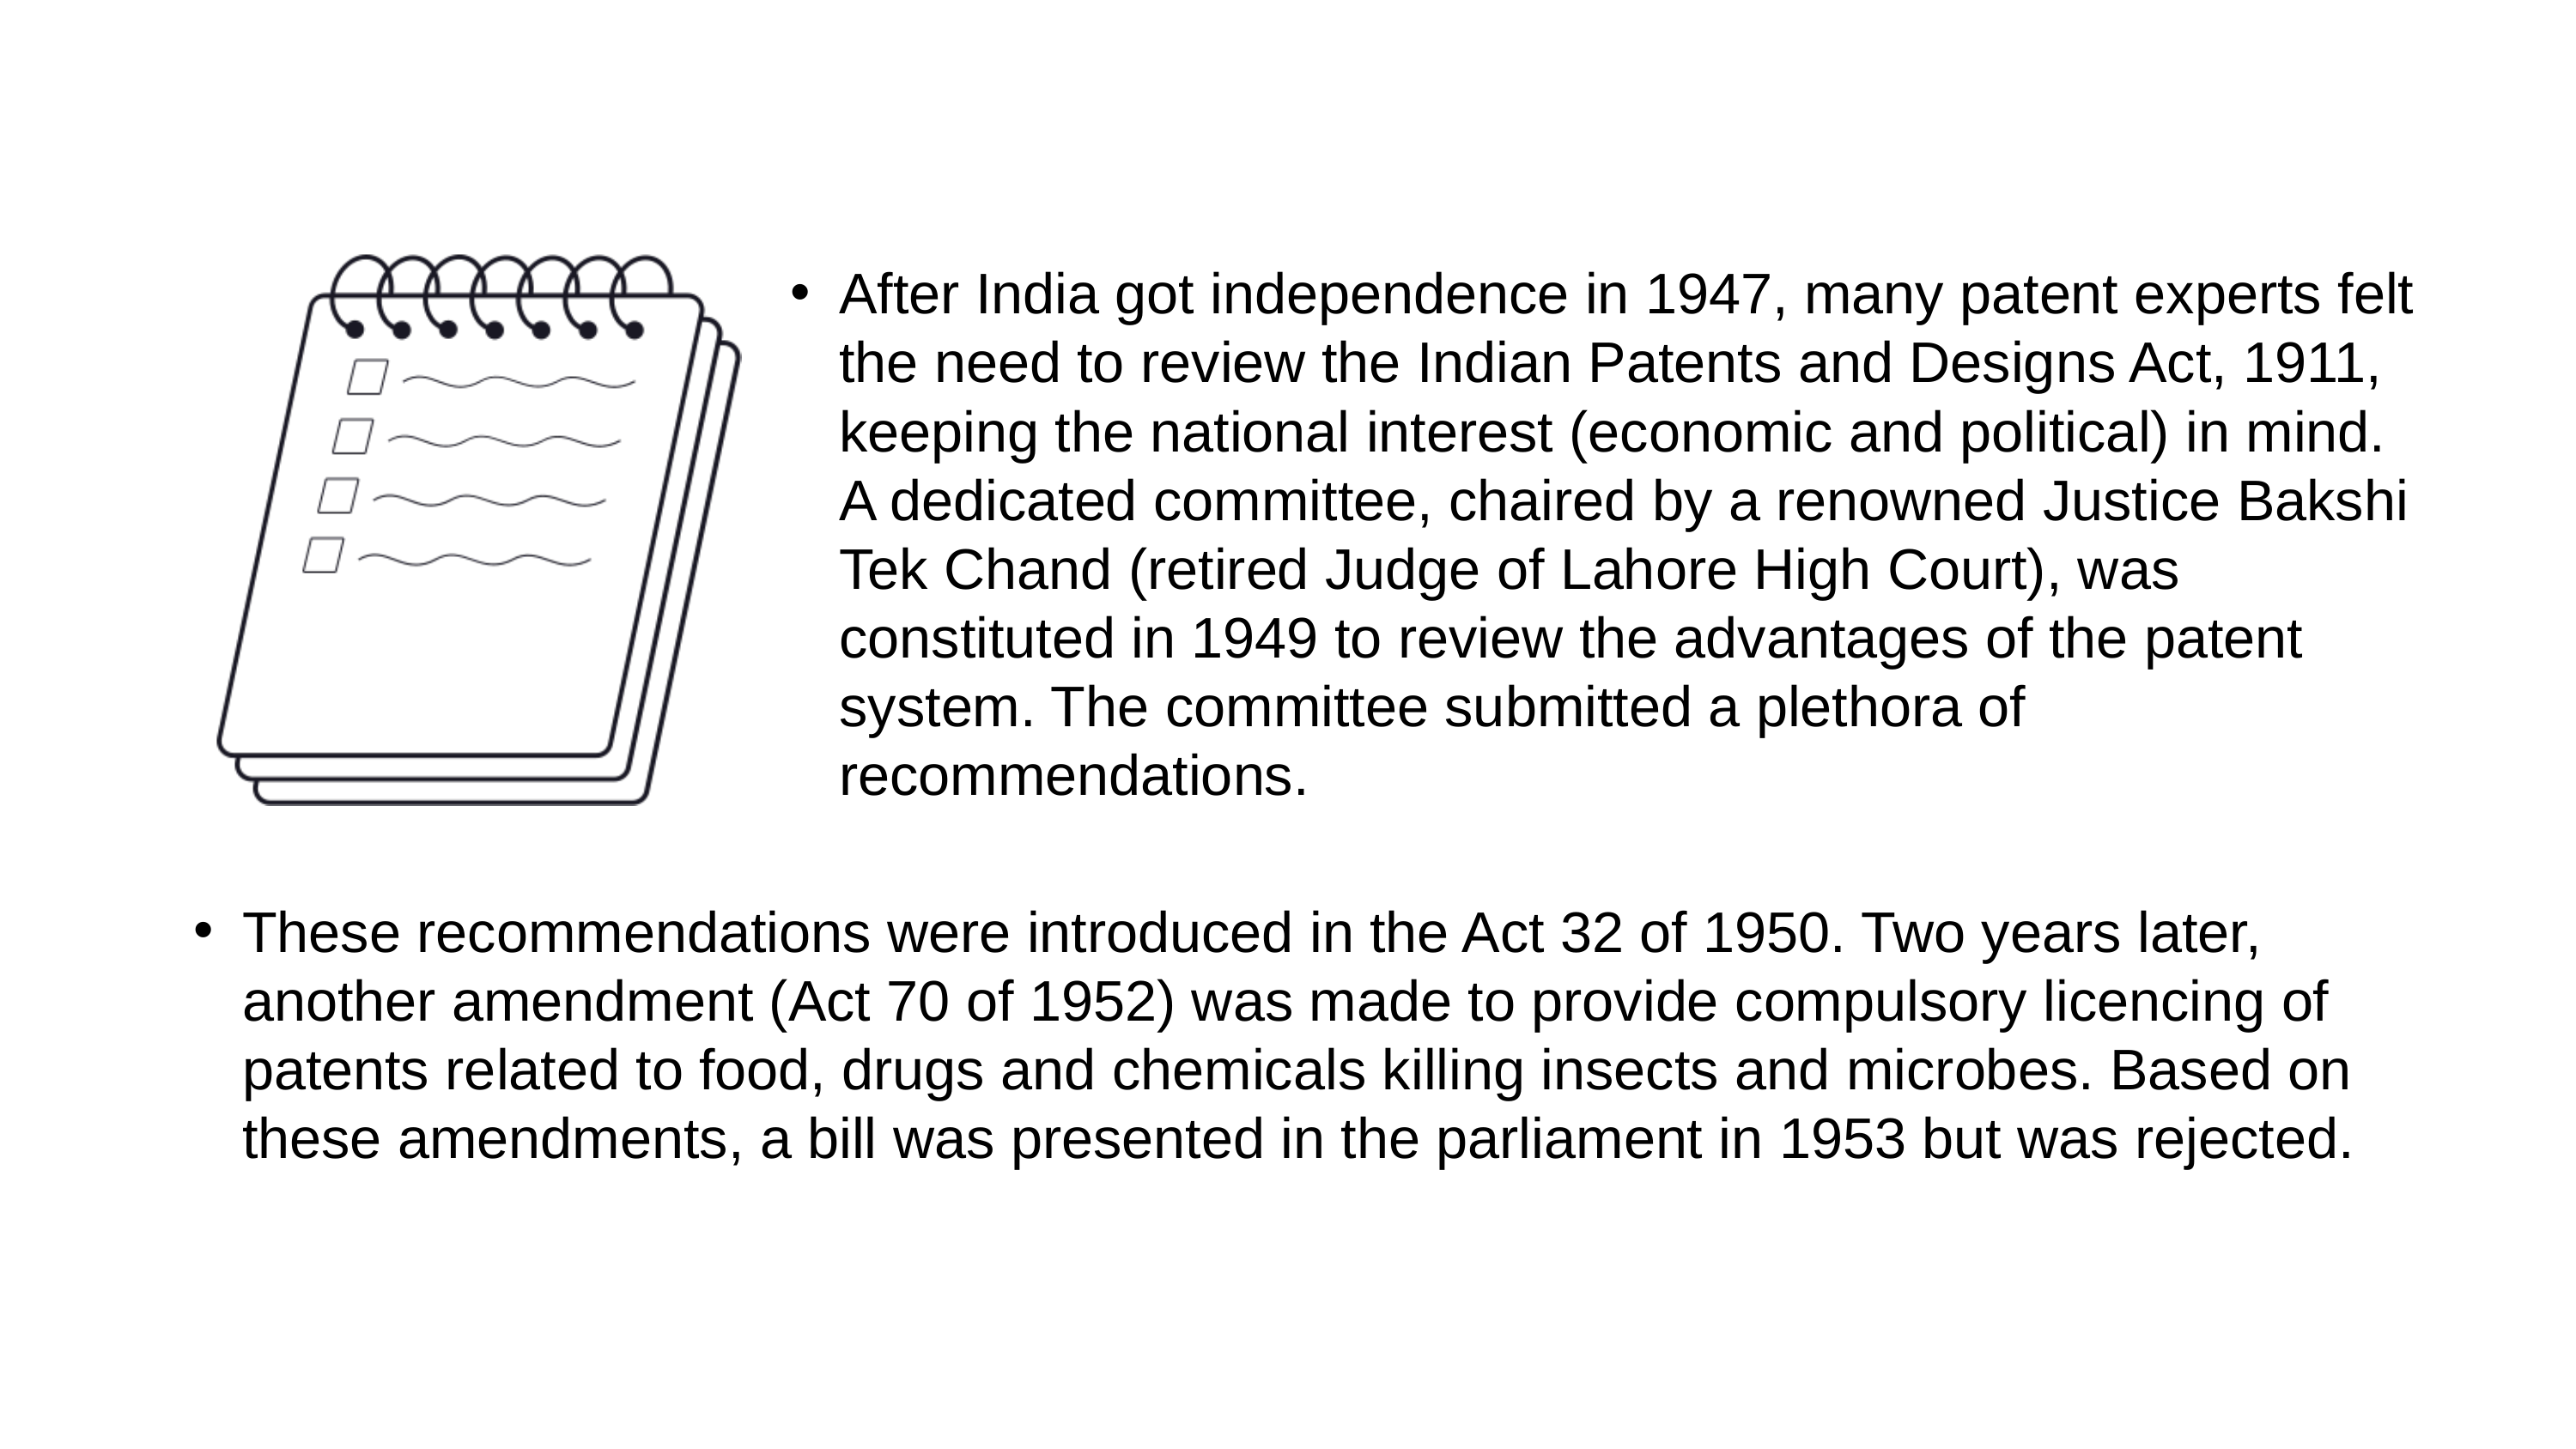

After India got independence in 1947, many patent experts felt the need to review the Indian Patents and Designs Act, 1911, keeping the national interest (economic and political) in mind. A dedicated committee, chaired by a renowned Justice Bakshi Tek Chand (retired Judge of Lahore High Court), was constituted in 1949 to review the advantages of the patent system. The committee submitted a plethora of recommendations.
These recommendations were introduced in the Act 32 of 1950. Two years later, another amendment (Act 70 of 1952) was made to provide compulsory licencing of patents related to food, drugs and chemicals killing insects and microbes. Based on these amendments, a bill was presented in the parliament in 1953 but was rejected.